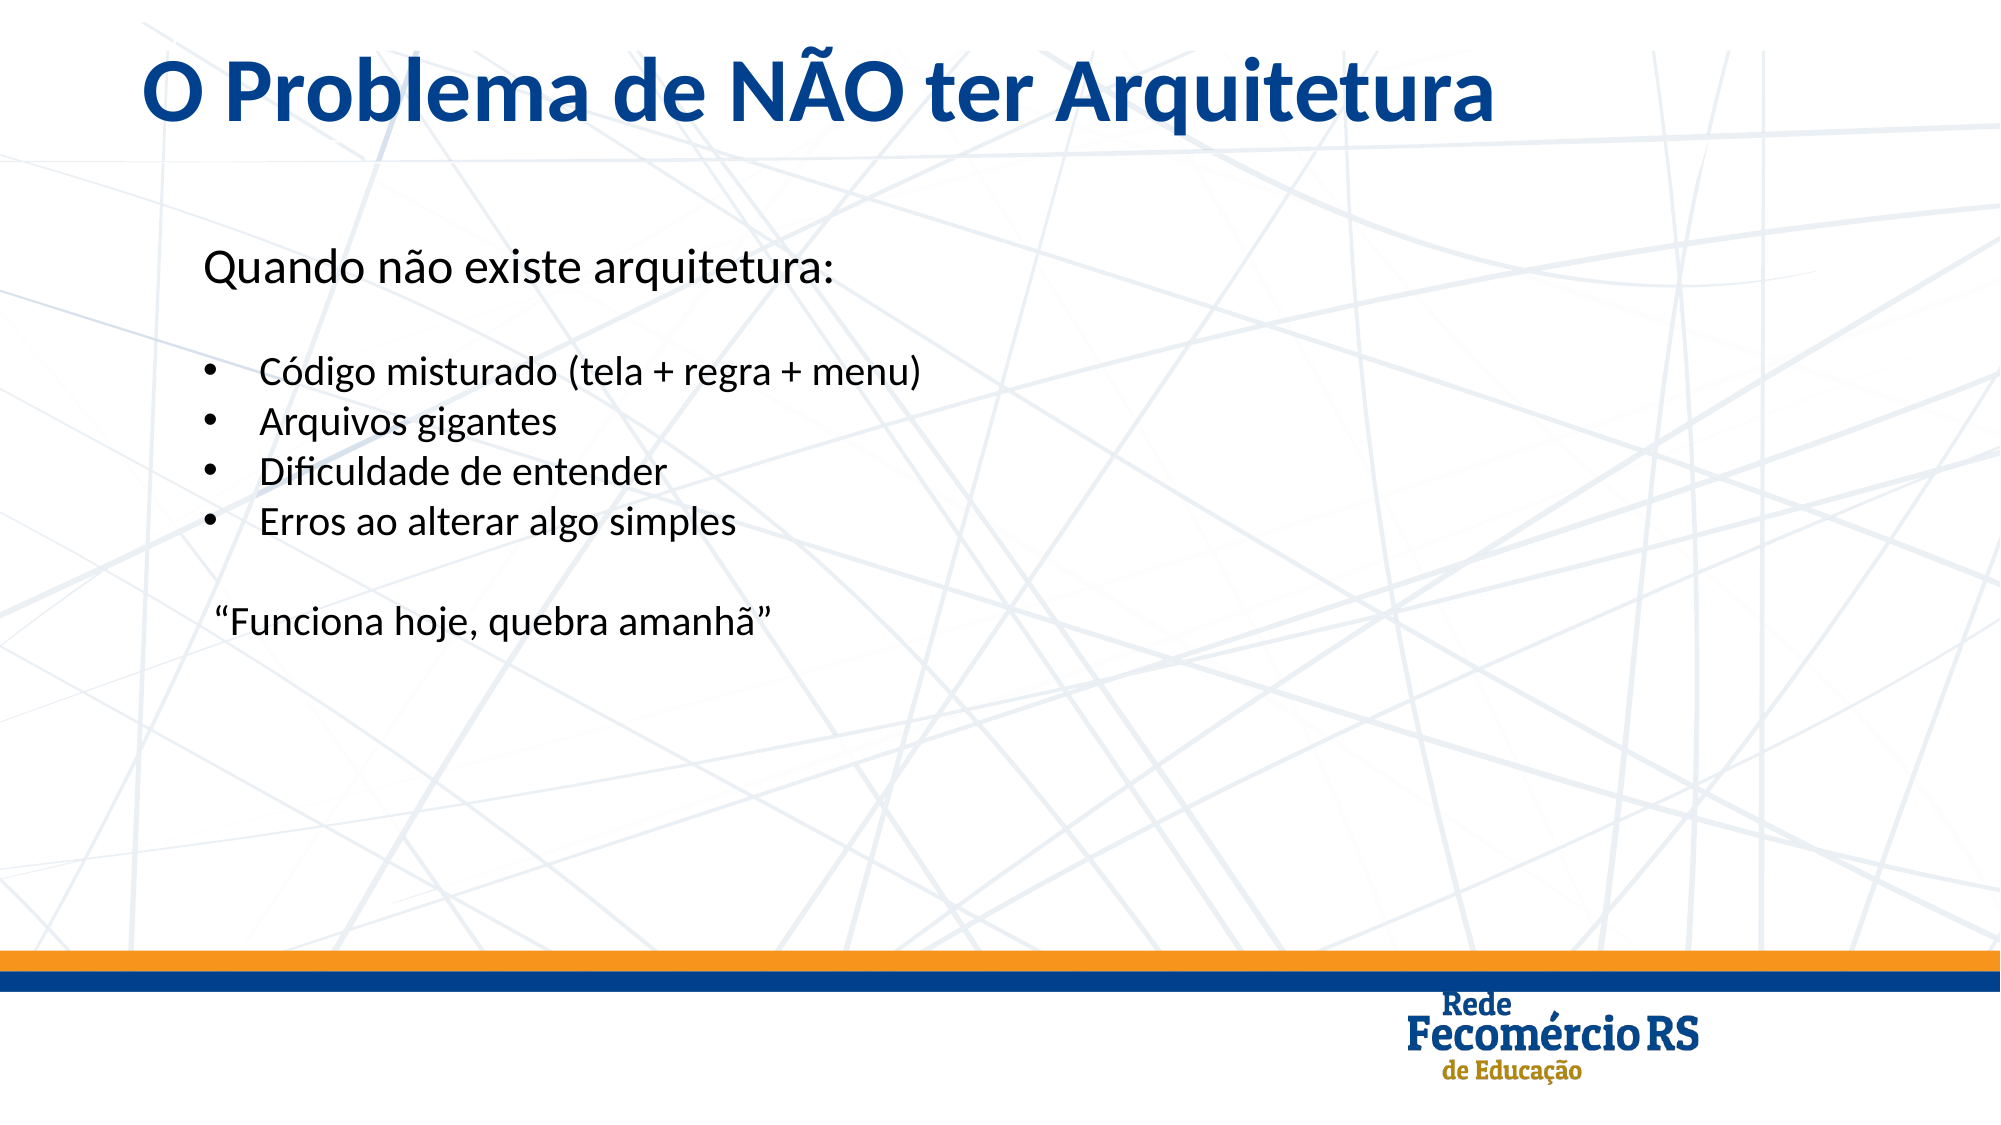

O Problema de NÃO ter Arquitetura
Quando não existe arquitetura:

Código misturado (tela + regra + menu)
Arquivos gigantes
Dificuldade de entender
Erros ao alterar algo simples

 “Funciona hoje, quebra amanhã”